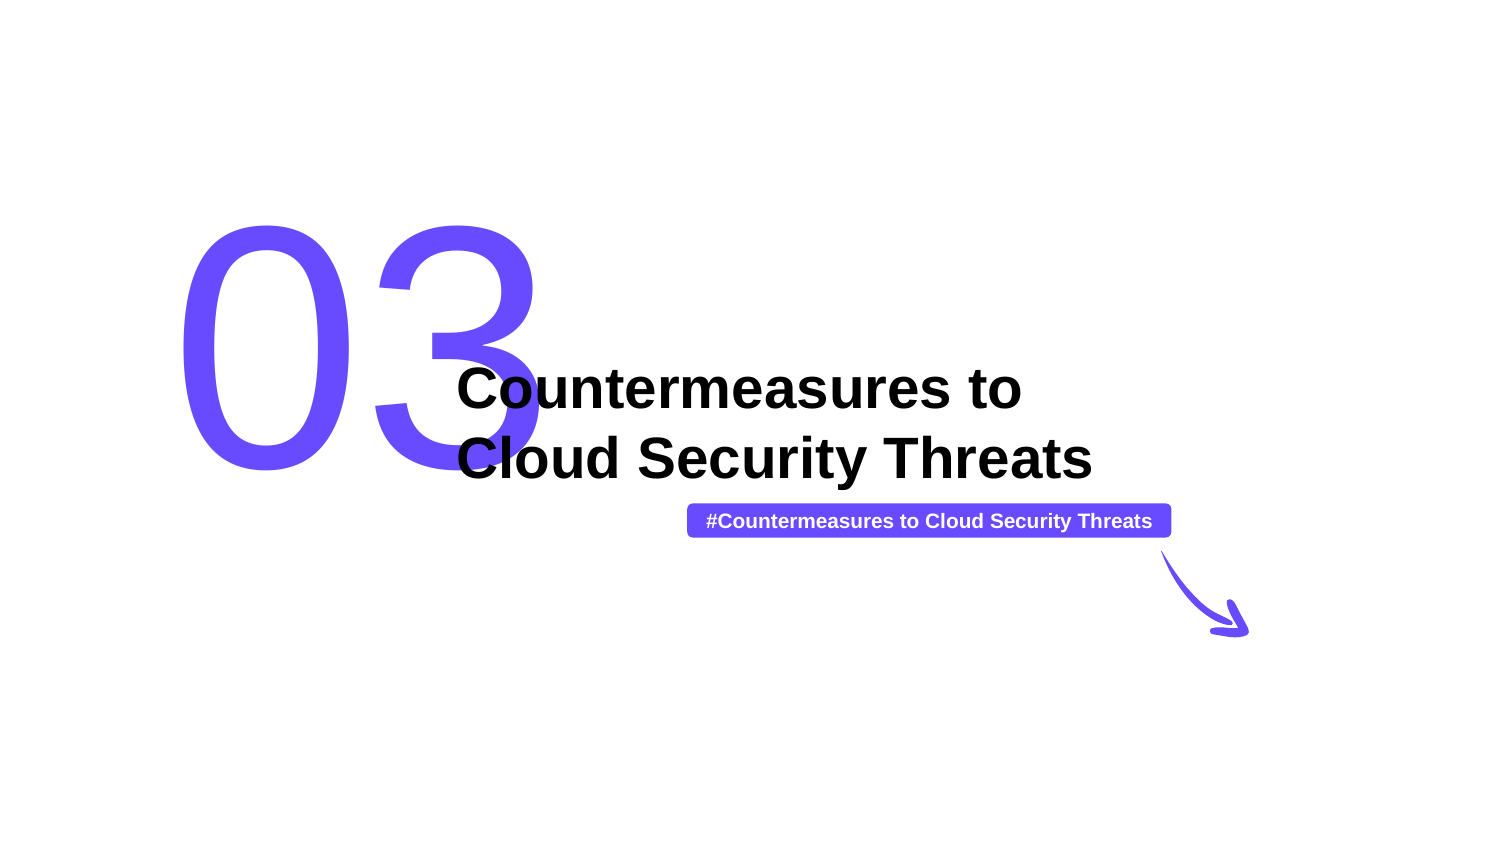

03
# Countermeasures to Cloud Security Threats
#Countermeasures to Cloud Security Threats